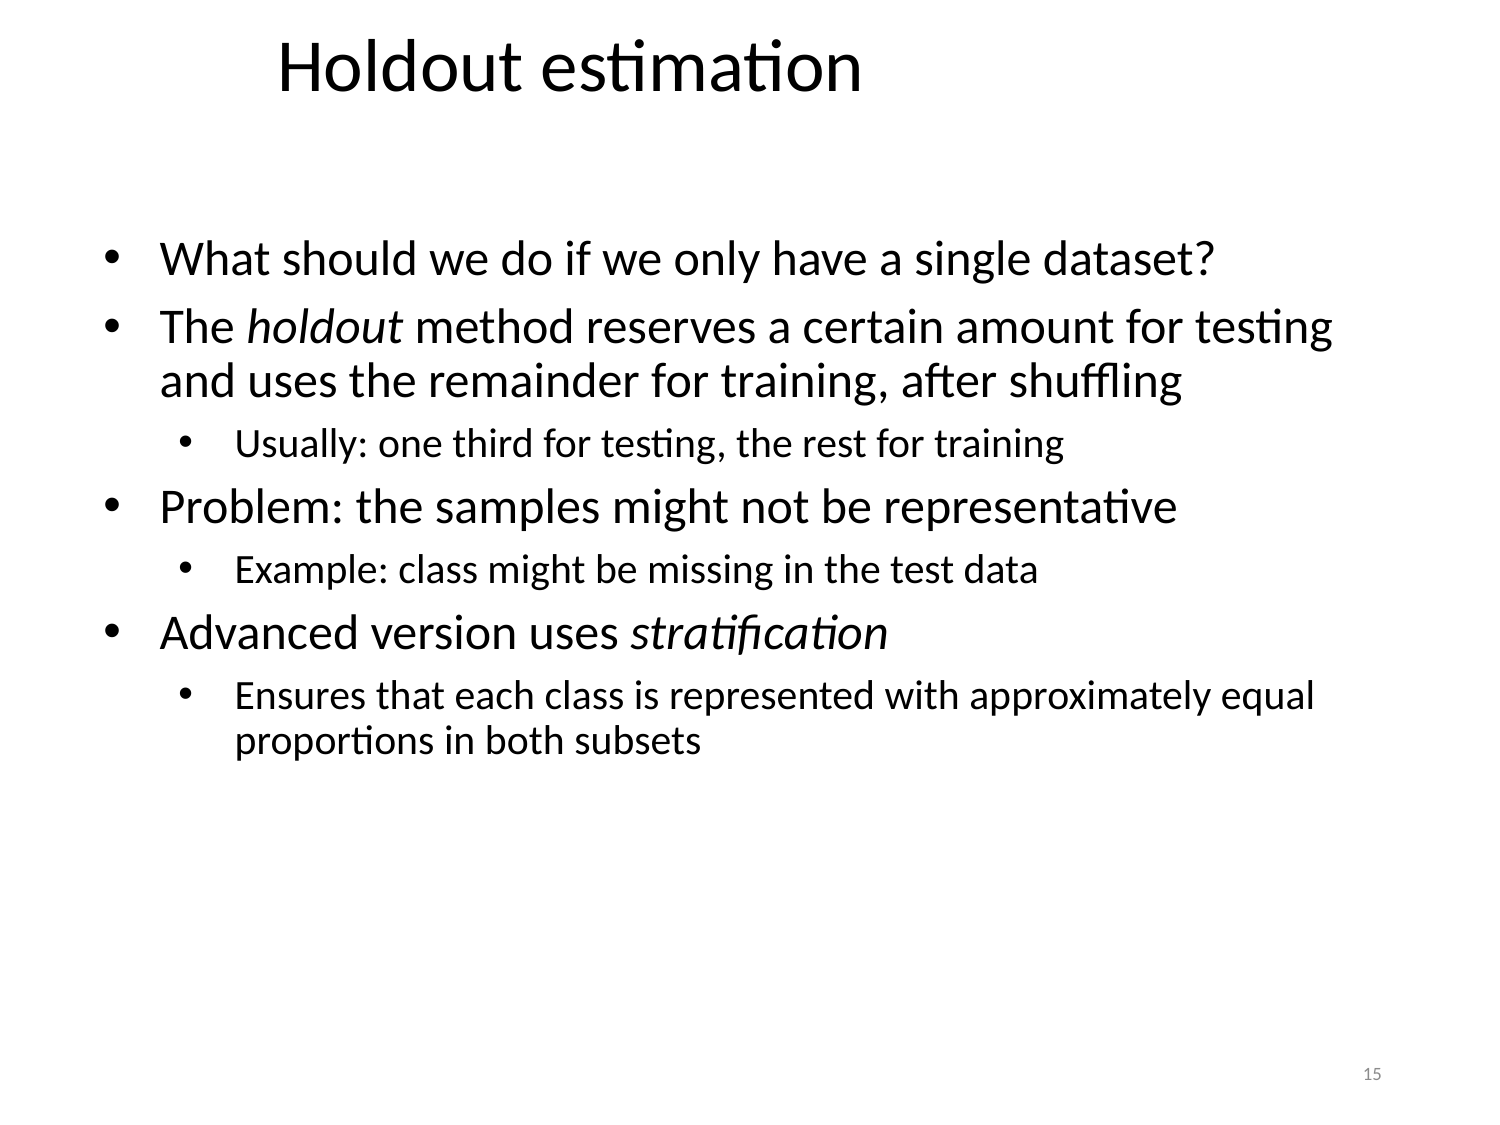

Holdout estimation
What should we do if we only have a single dataset?
The holdout method reserves a certain amount for testing and uses the remainder for training, after shuffling
Usually: one third for testing, the rest for training
Problem: the samples might not be representative
Example: class might be missing in the test data
Advanced version uses stratification
Ensures that each class is represented with approximately equal proportions in both subsets
15